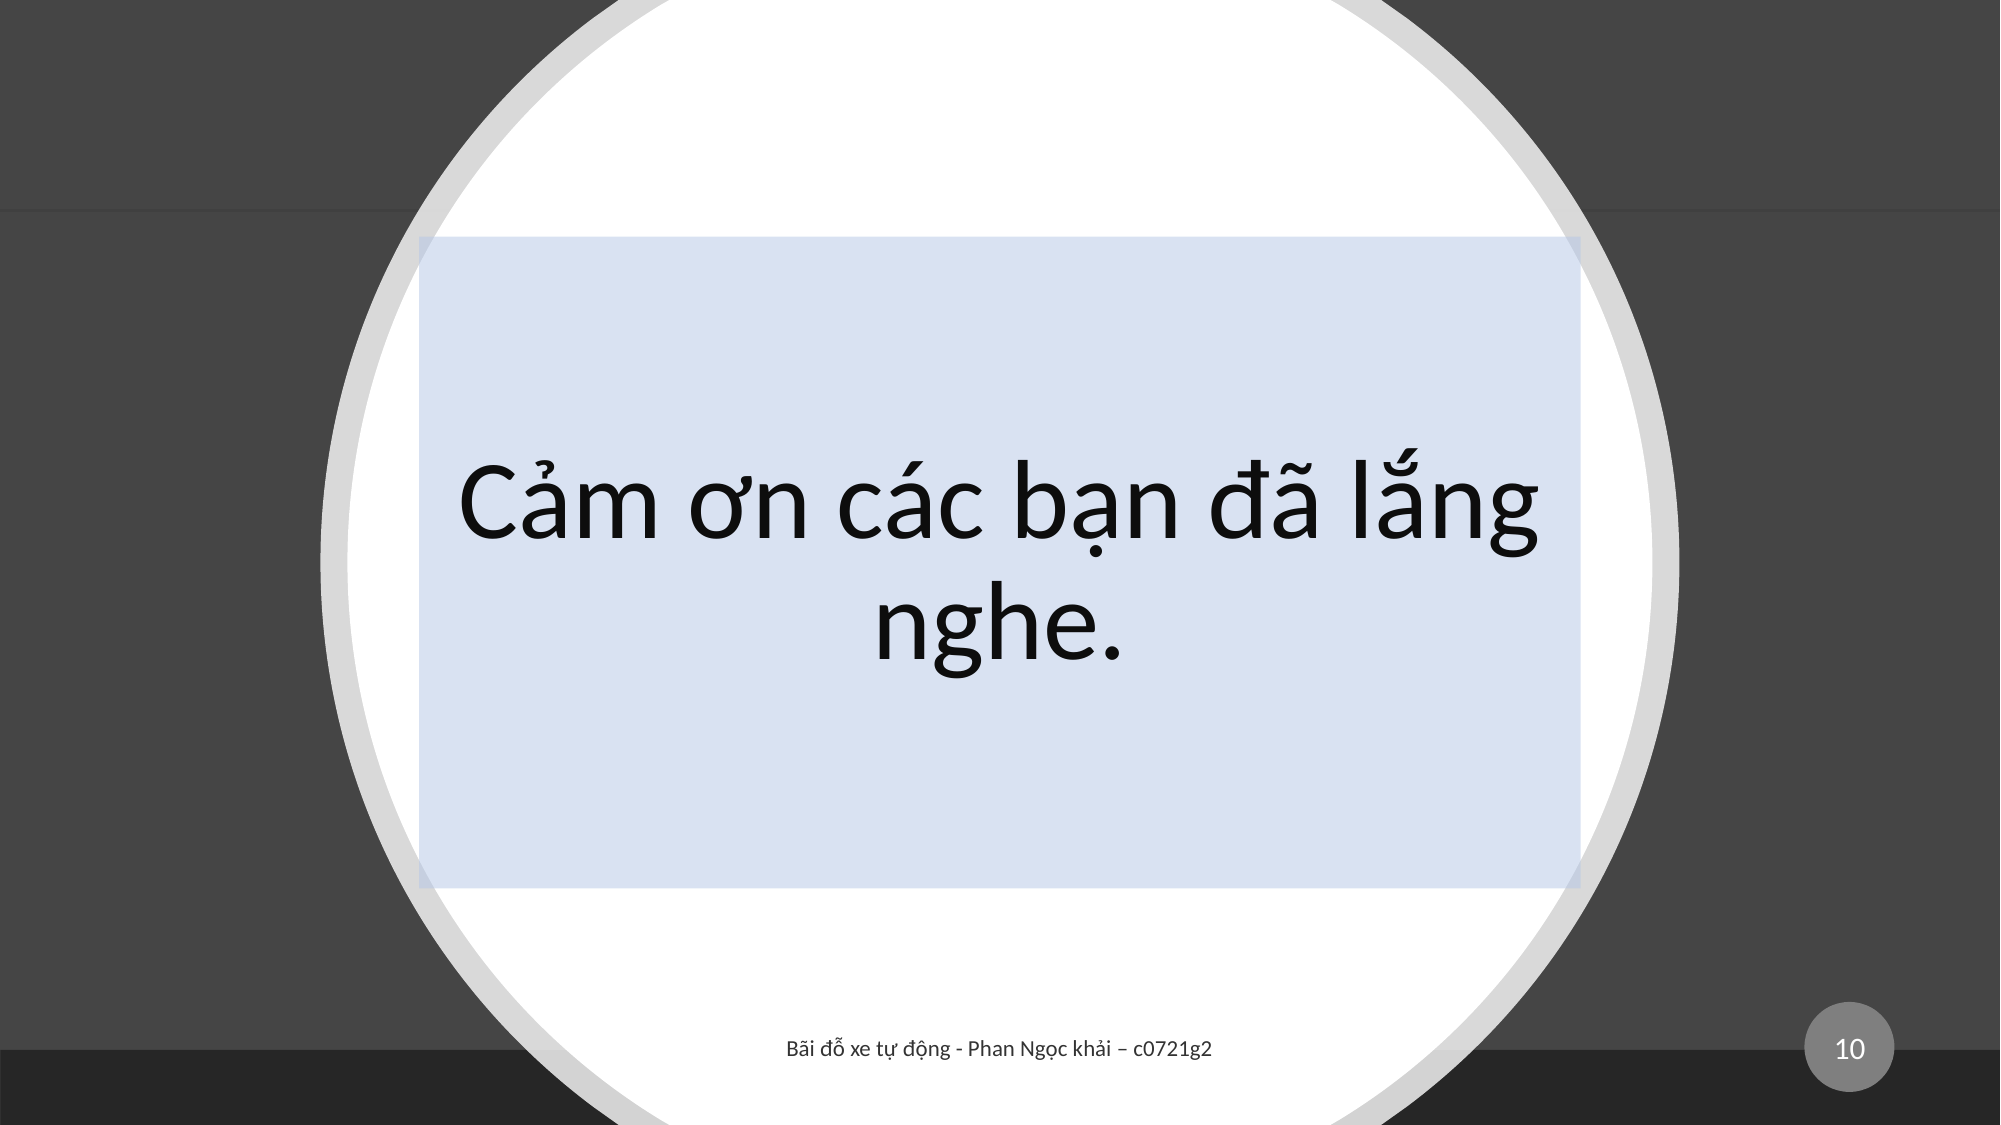

# Cảm ơn các bạn đã lắng nghe.
10
Bãi đỗ xe tự động - Phan Ngọc khải – c0721g2